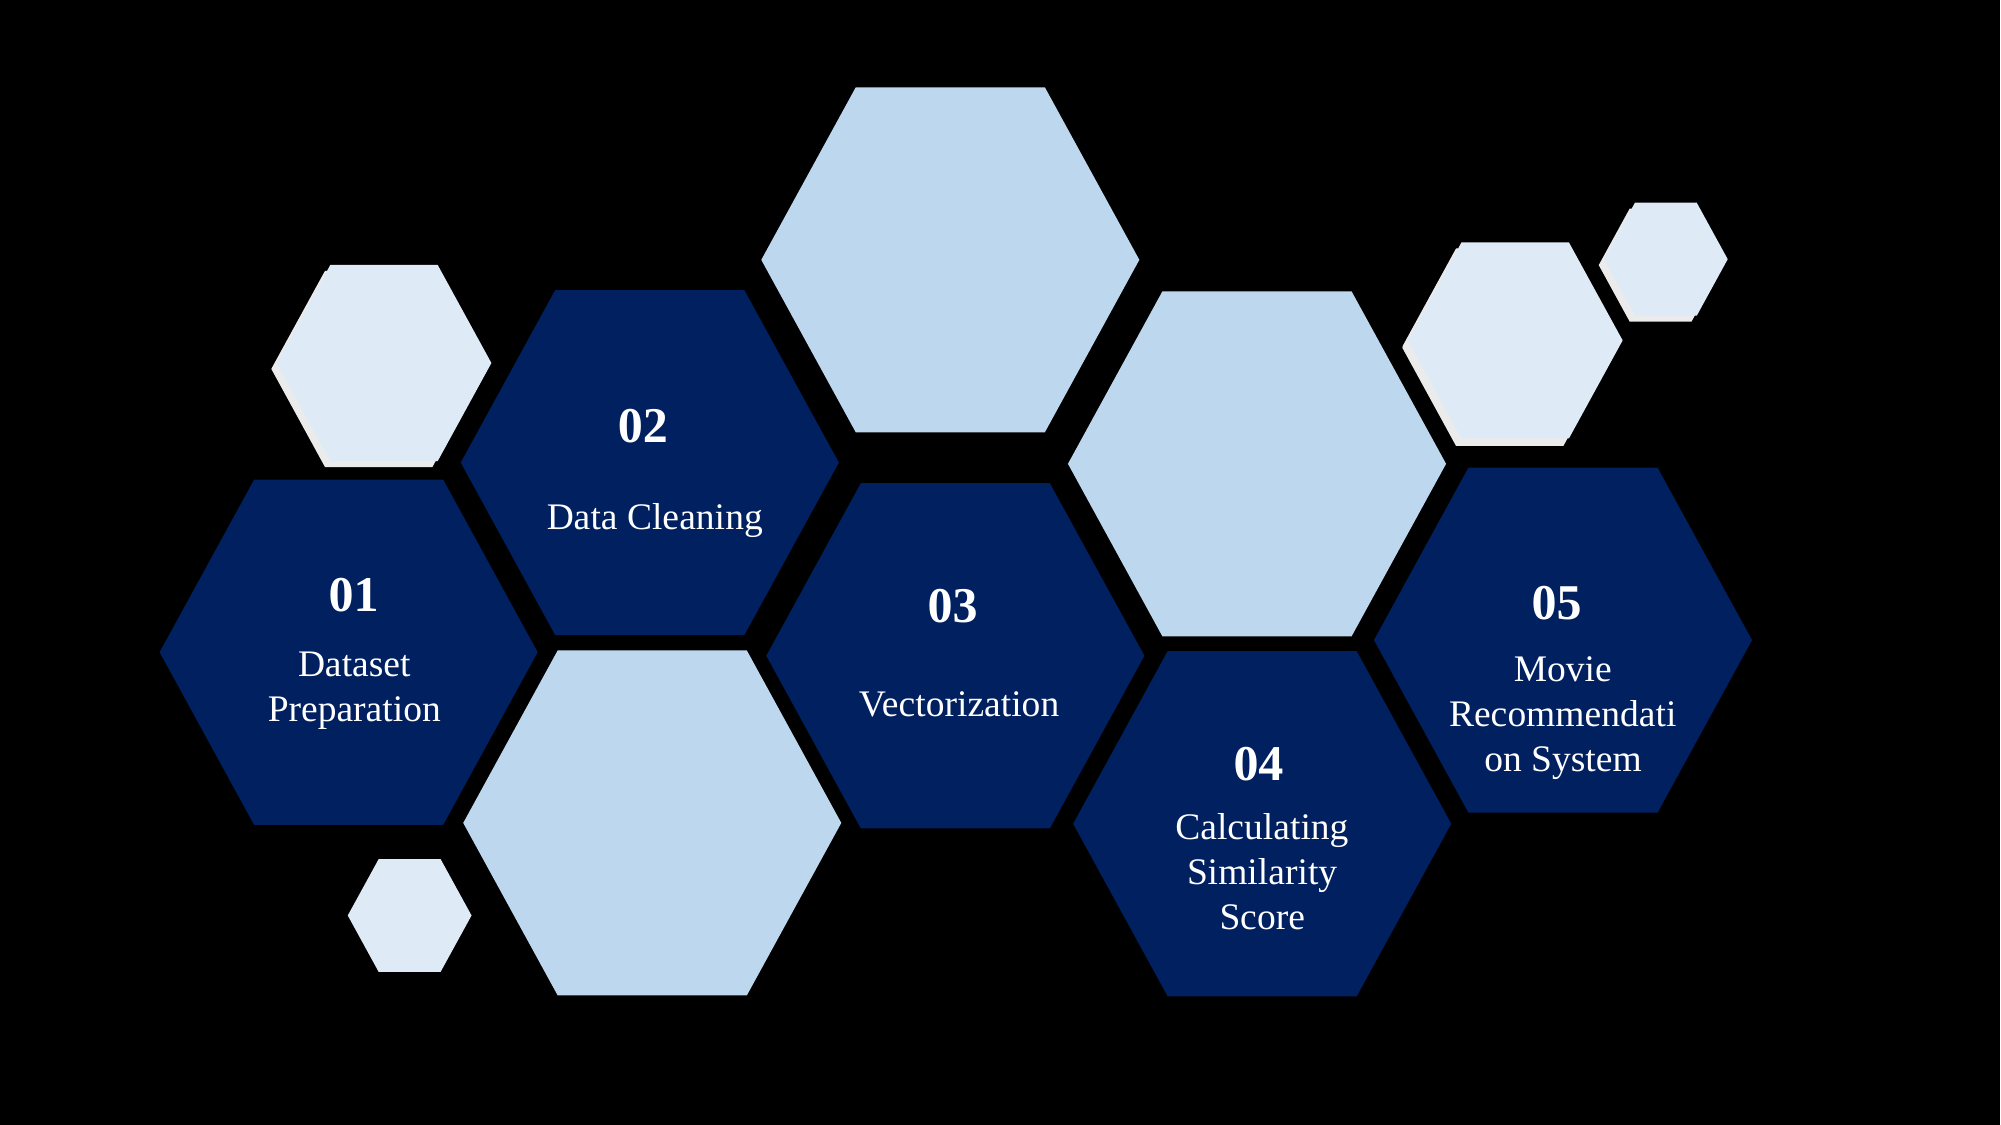

02
Data Cleaning

05
Movie Recommendation System

01
Dataset Preparation

03
 Vectorization

04
Calculating Similarity Score